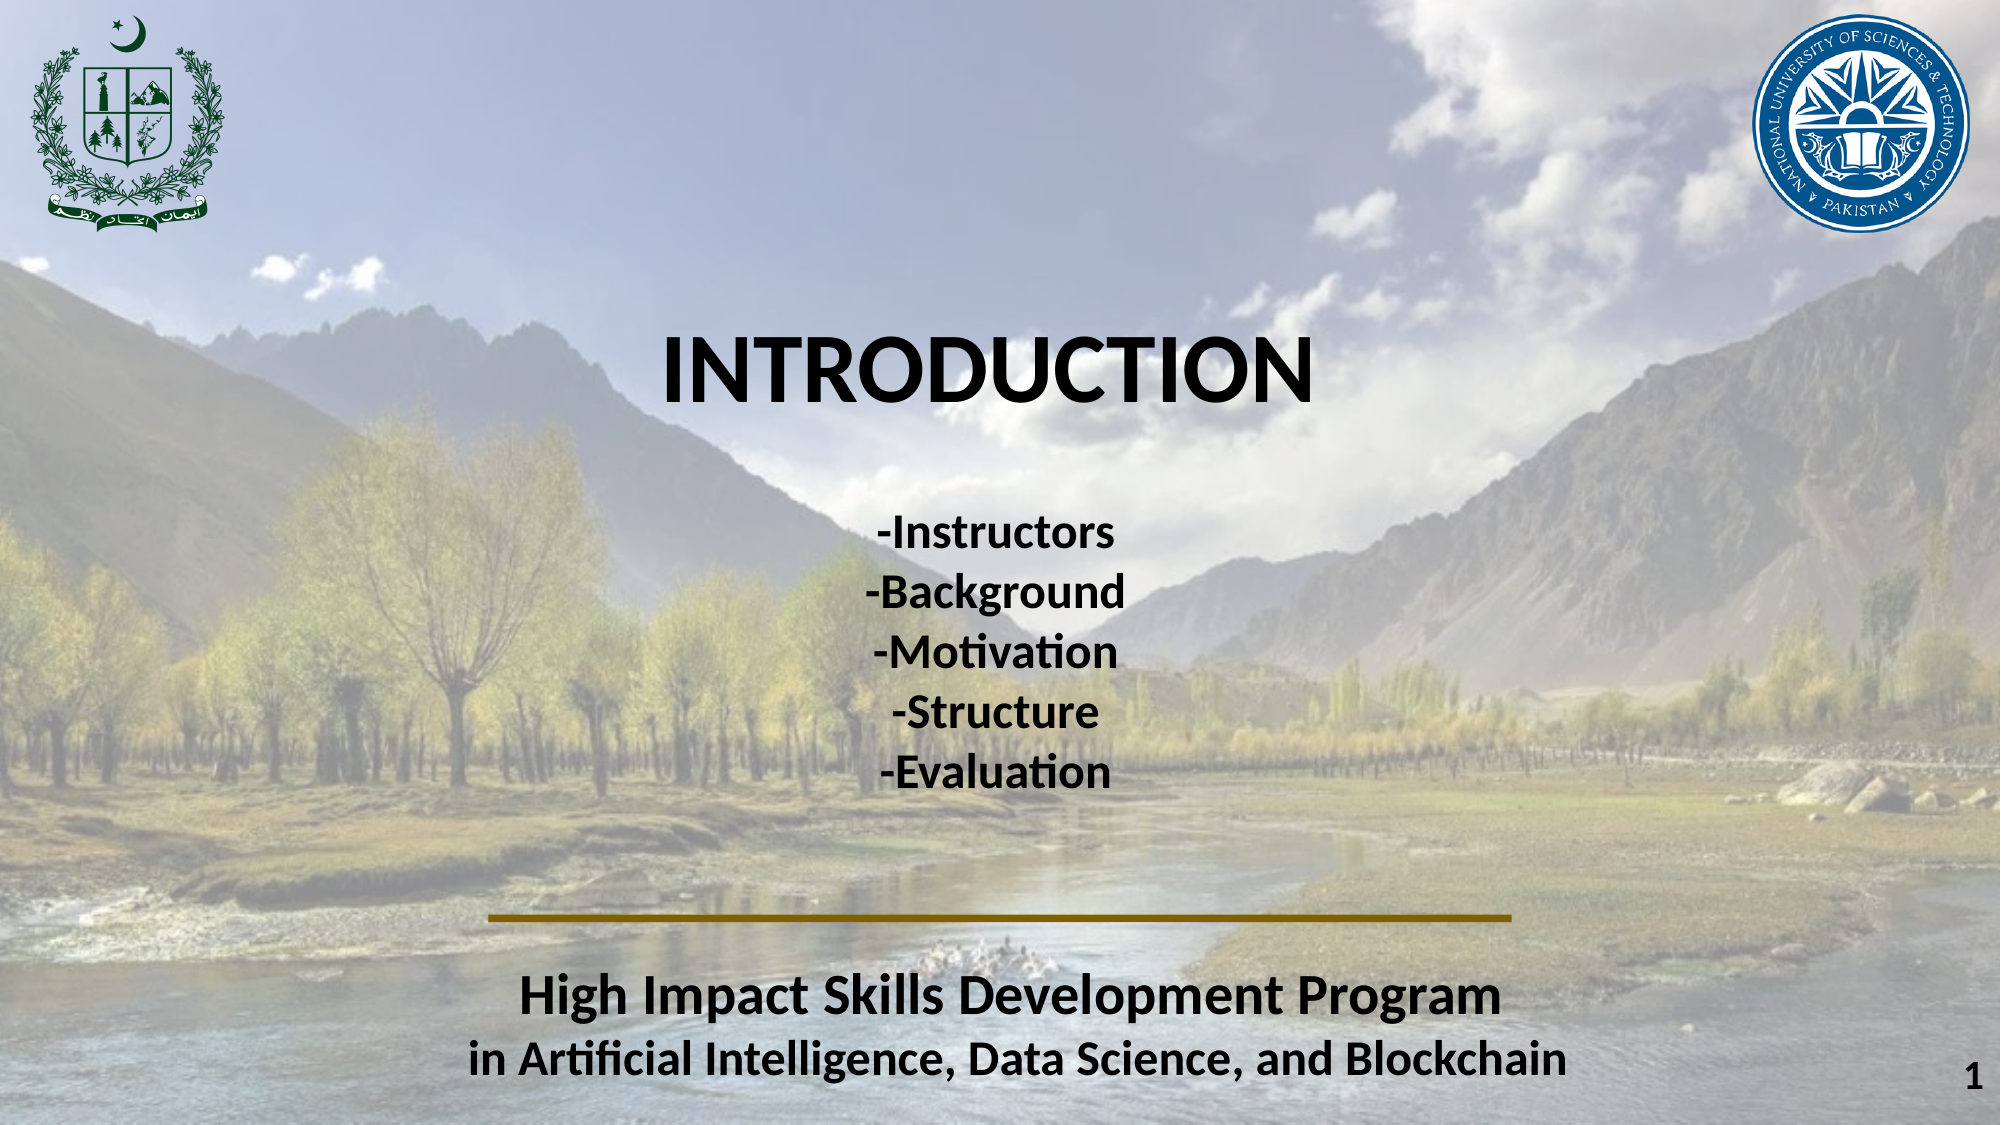

INTRODUCTION
-Instructors
-Background
-Motivation
-Structure
-Evaluation

High Impact Skills Development Program
in Artificial Intelligence, Data Science, and Blockchain
1